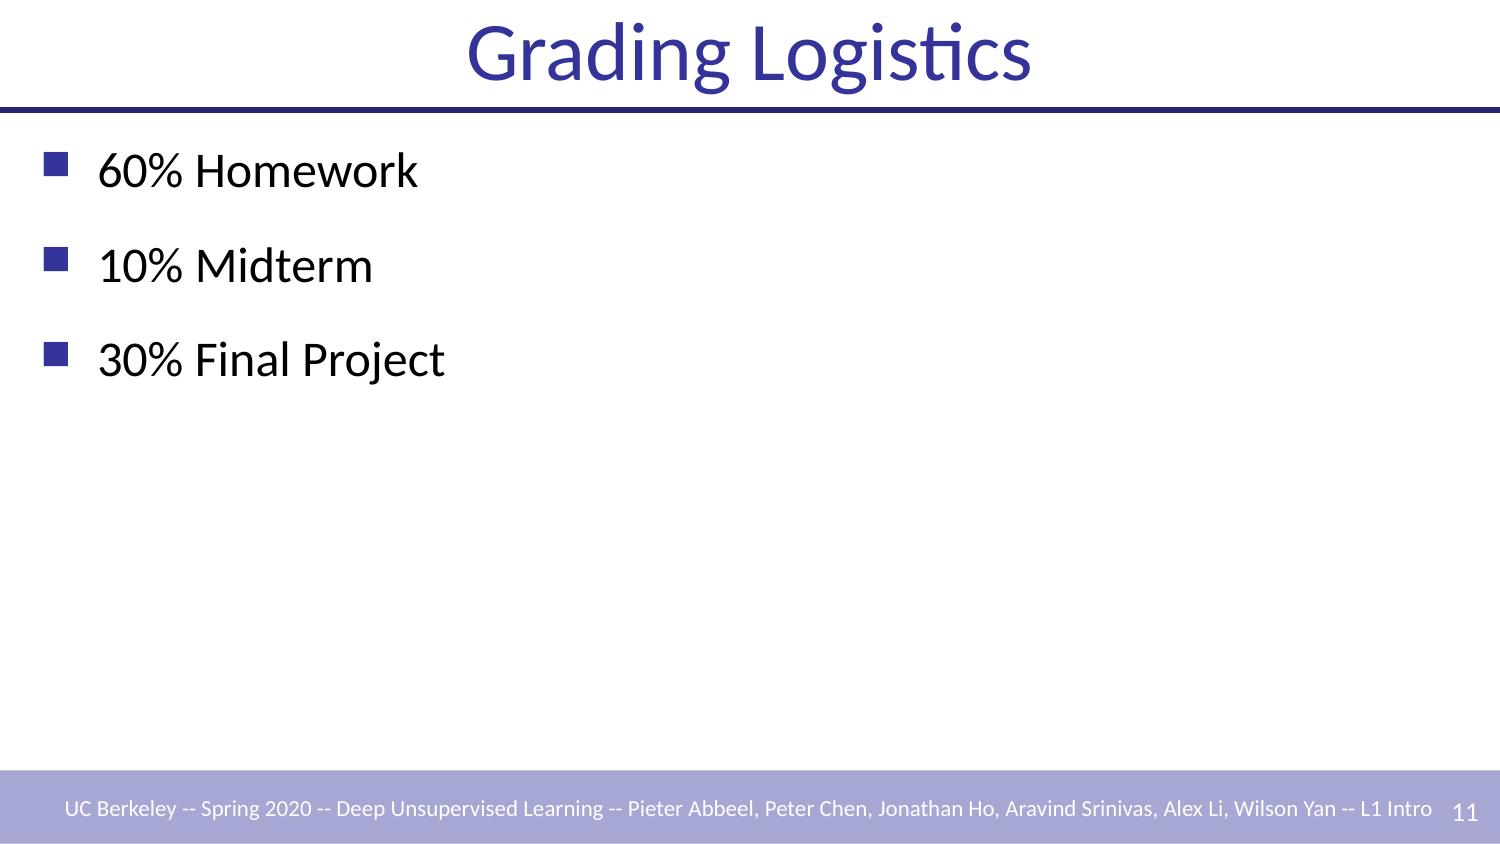

# Grading Logistics
60% Homework

10% Midterm

30% Final Project

11